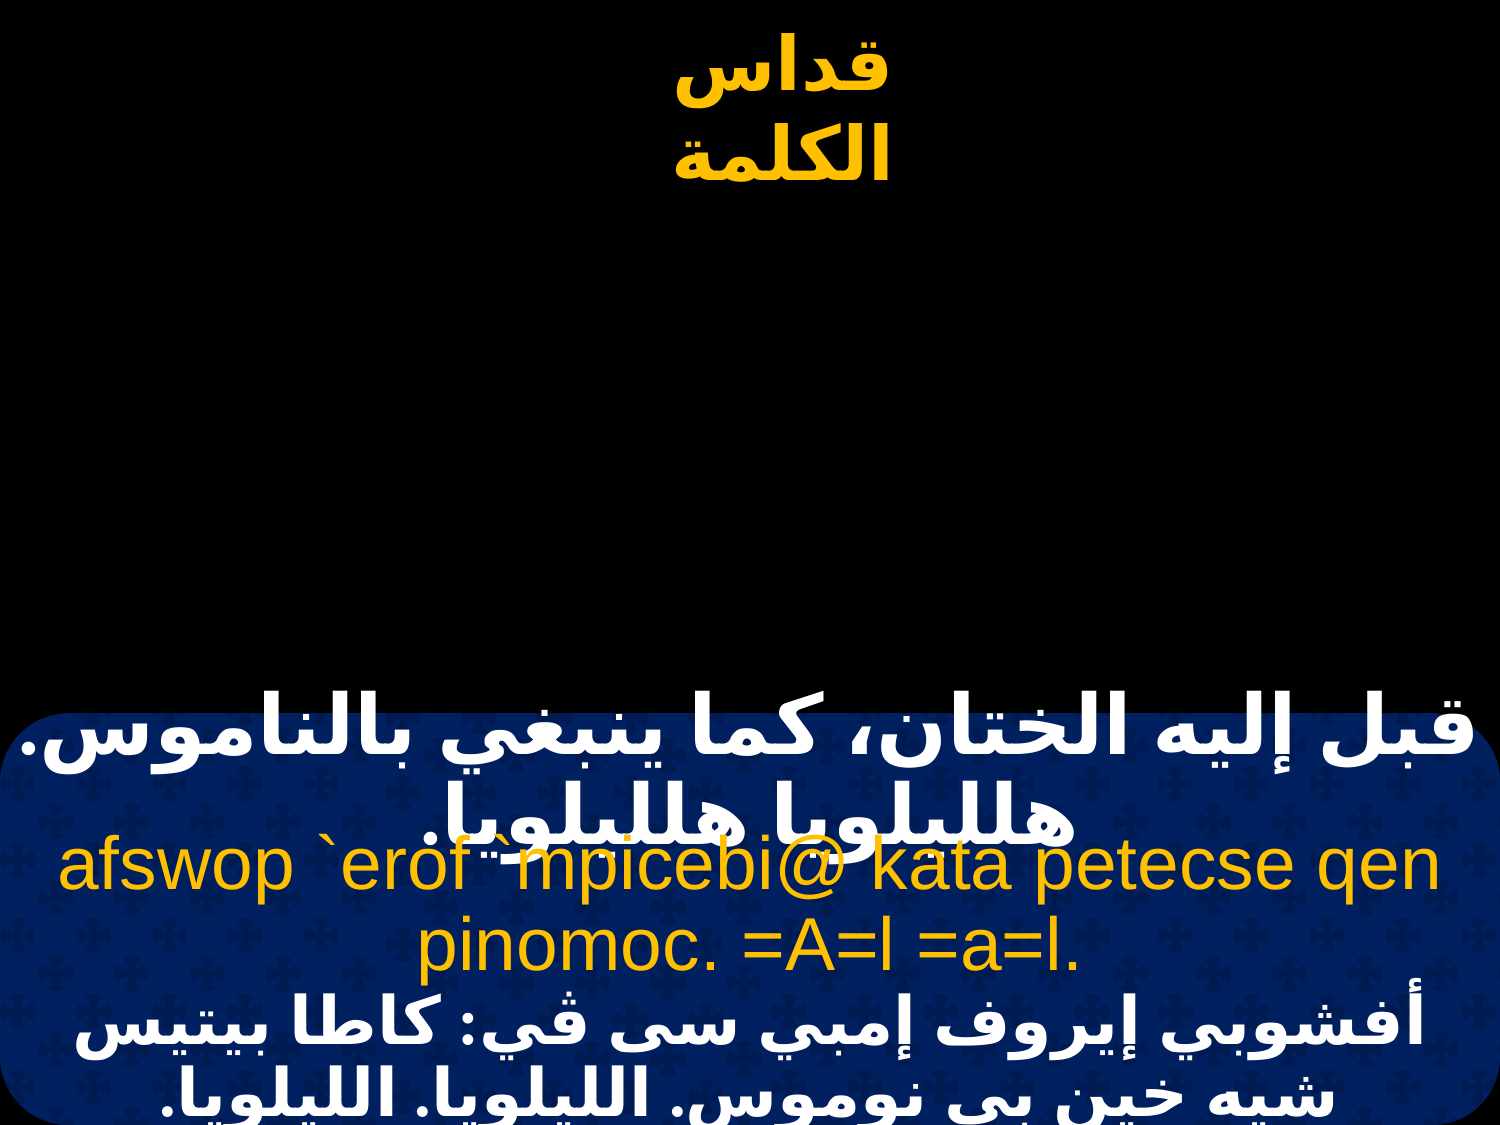

# قبل إليه الختان، كما ينبغي بالناموس. هلليلويا هلليلويا.
afswop `erof `mpicebi@ kata petecse qen pinomoc. =A=l =a=l.
أفشوبي إيروف إمبي سى ڤي: كاطا بيتيس شيه خين بي نوموس. الليلويا. الليلويا.